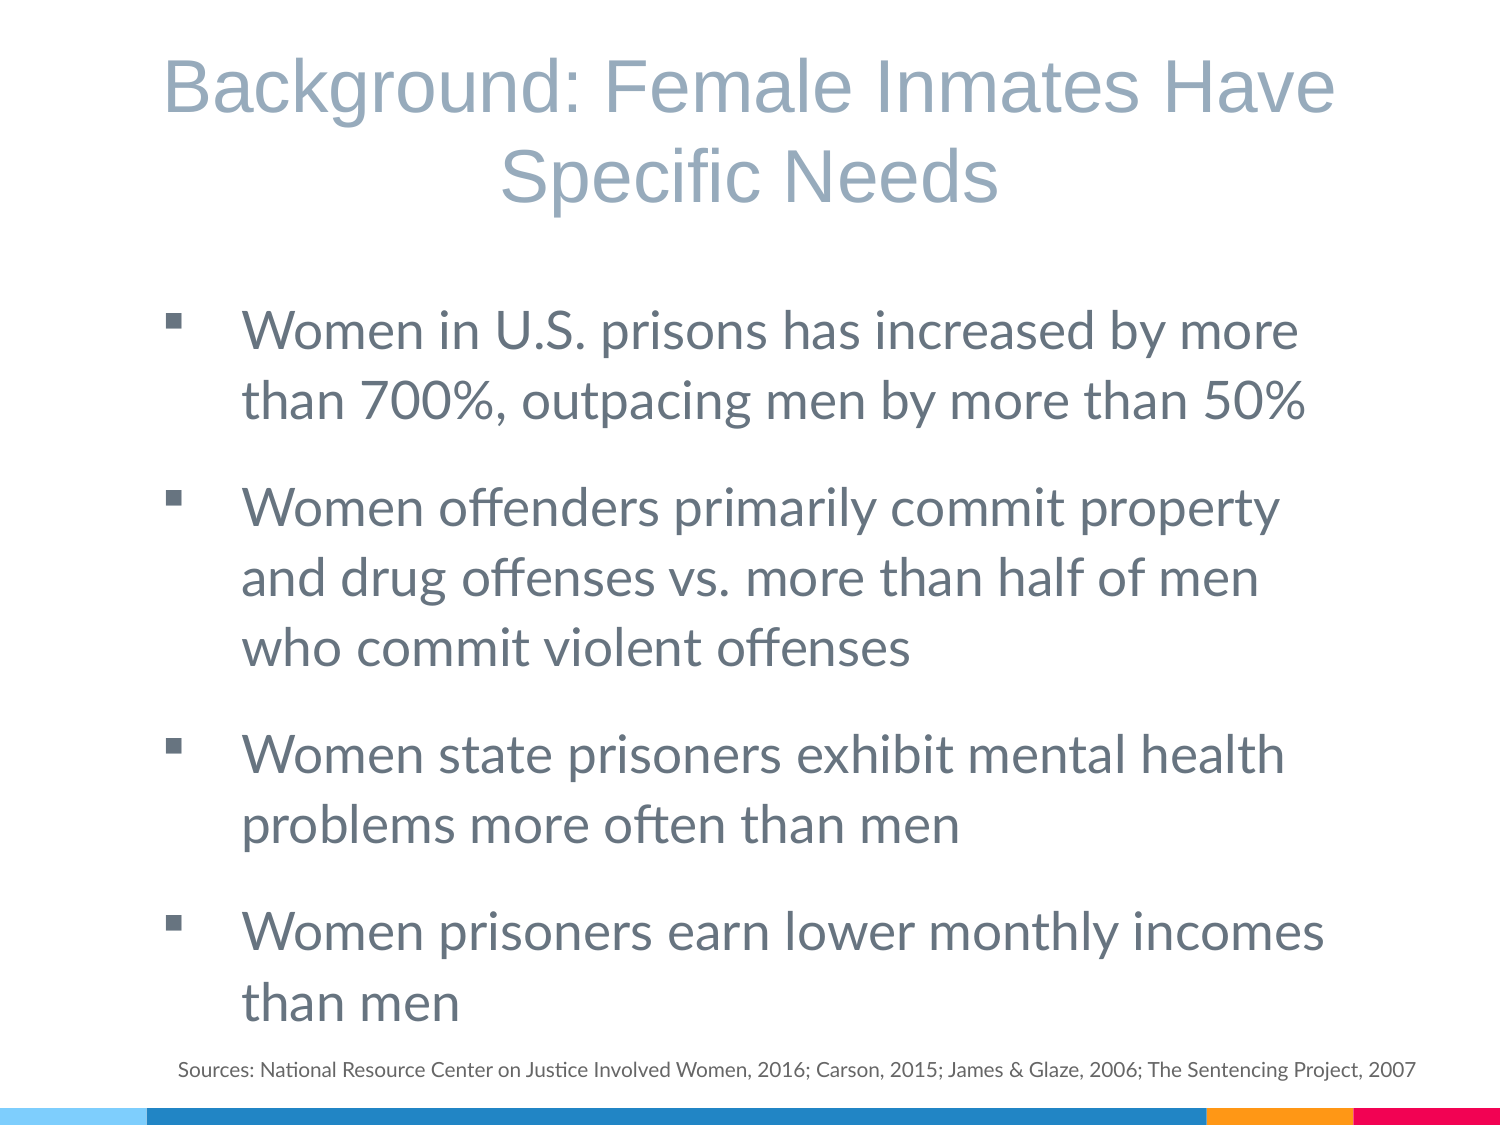

# Background: Female Inmates Have Specific Needs
Women in U.S. prisons has increased by more than 700%, outpacing men by more than 50%
Women offenders primarily commit property and drug offenses vs. more than half of men who commit violent offenses
Women state prisoners exhibit mental health problems more often than men
Women prisoners earn lower monthly incomes than men

Sources: National Resource Center on Justice Involved Women, 2016; Carson, 2015; James & Glaze, 2006; The Sentencing Project, 2007